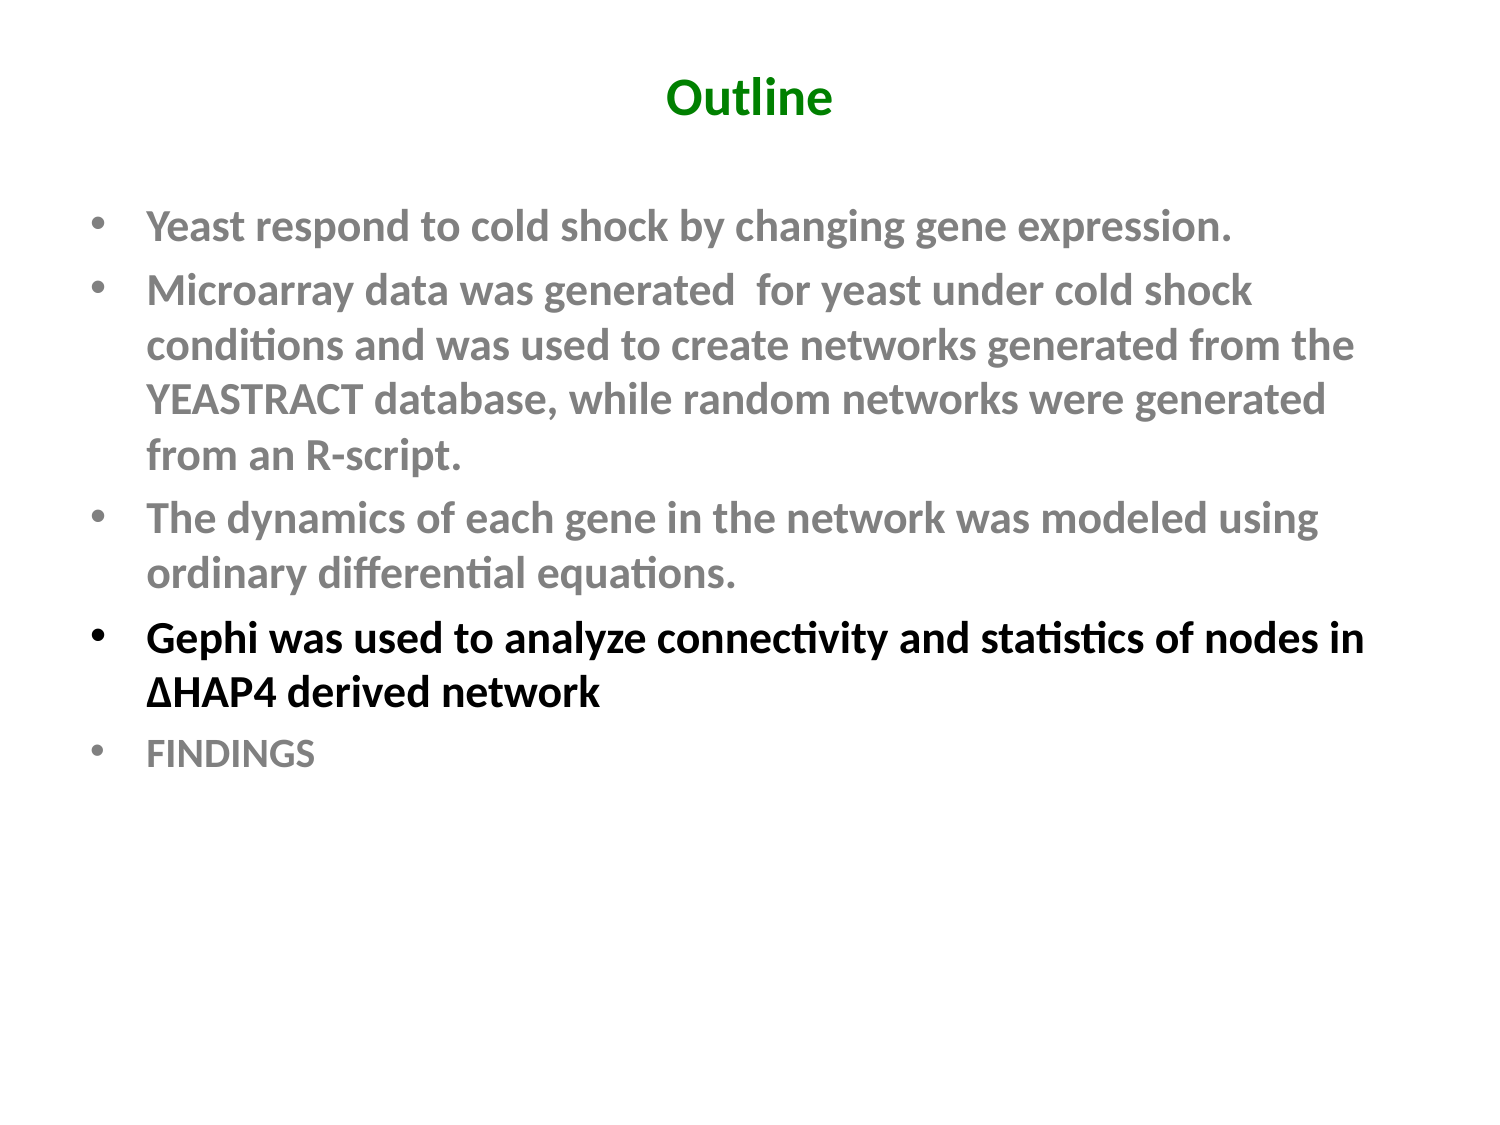

# Outline
Yeast respond to cold shock by changing gene expression.
Microarray data was generated  for yeast under cold shock conditions and was used to create networks generated from the YEASTRACT database, while random networks were generated from an R-script.
The dynamics of each gene in the network was modeled using ordinary differential equations.
Gephi was used to analyze connectivity and statistics of nodes in ΔHAP4 derived network
FINDINGS